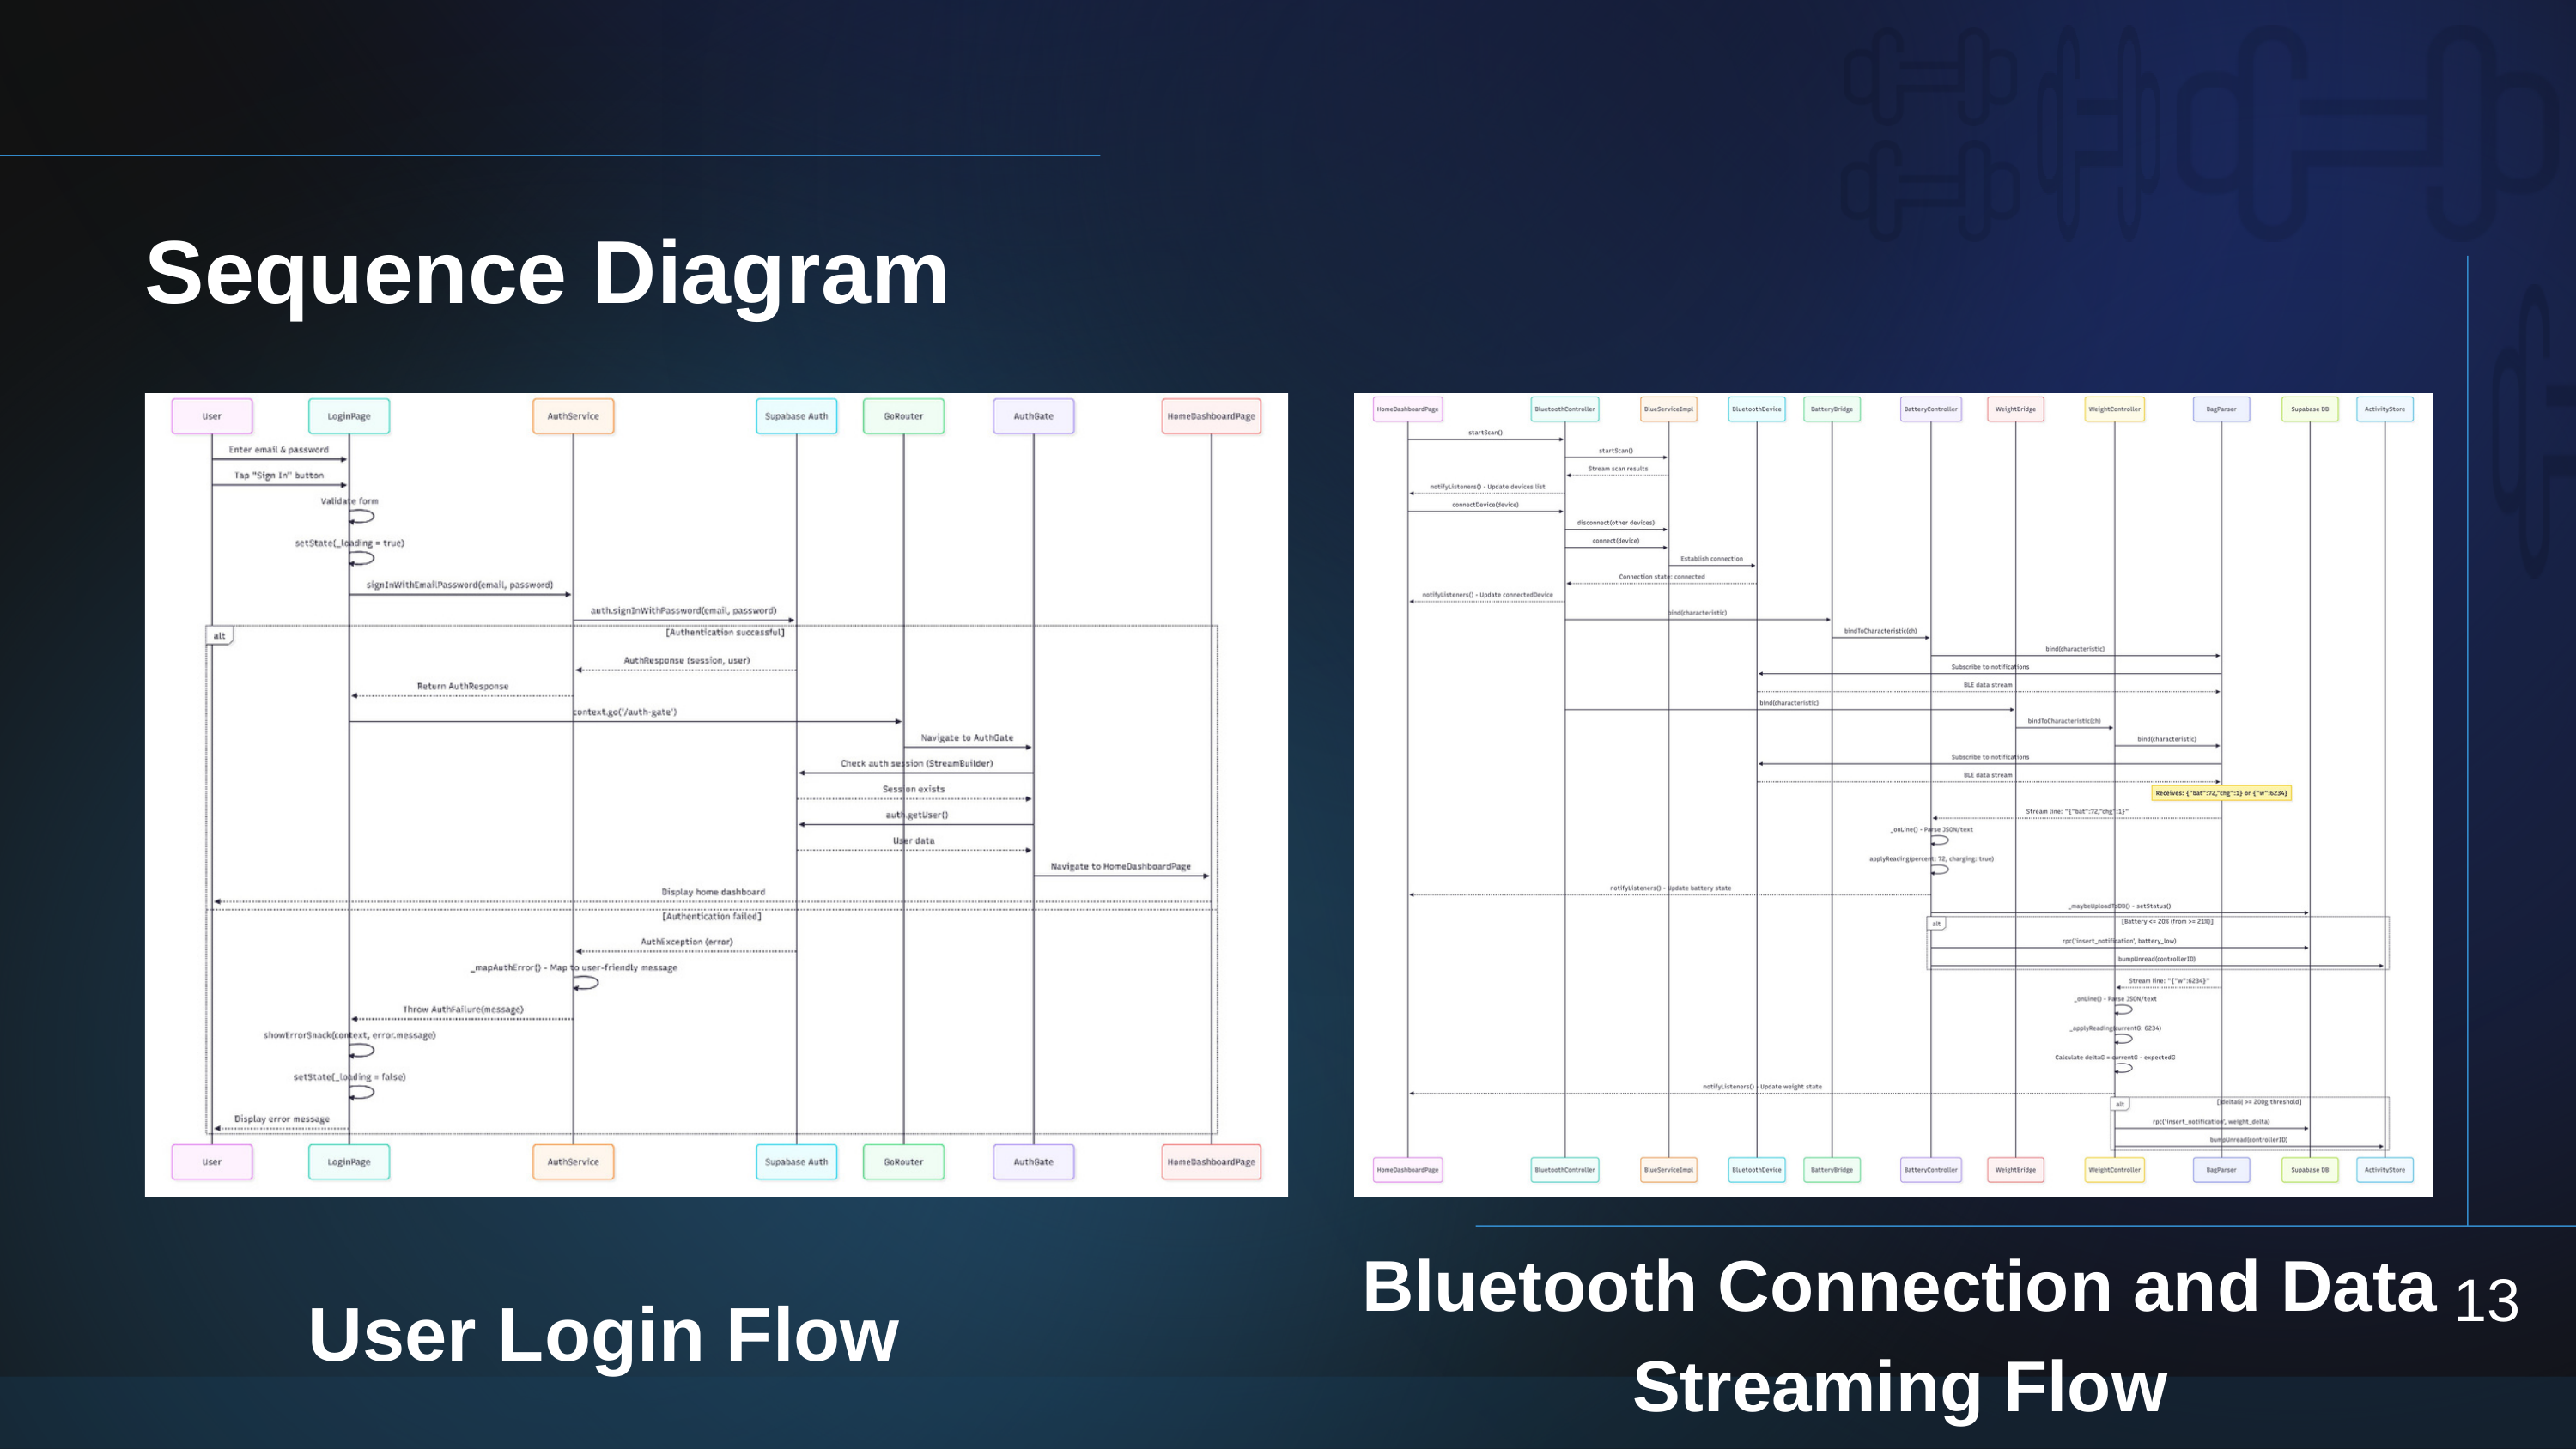

Sequence Diagram

Bluetooth Connection and Data Streaming Flow

13
User Login Flow